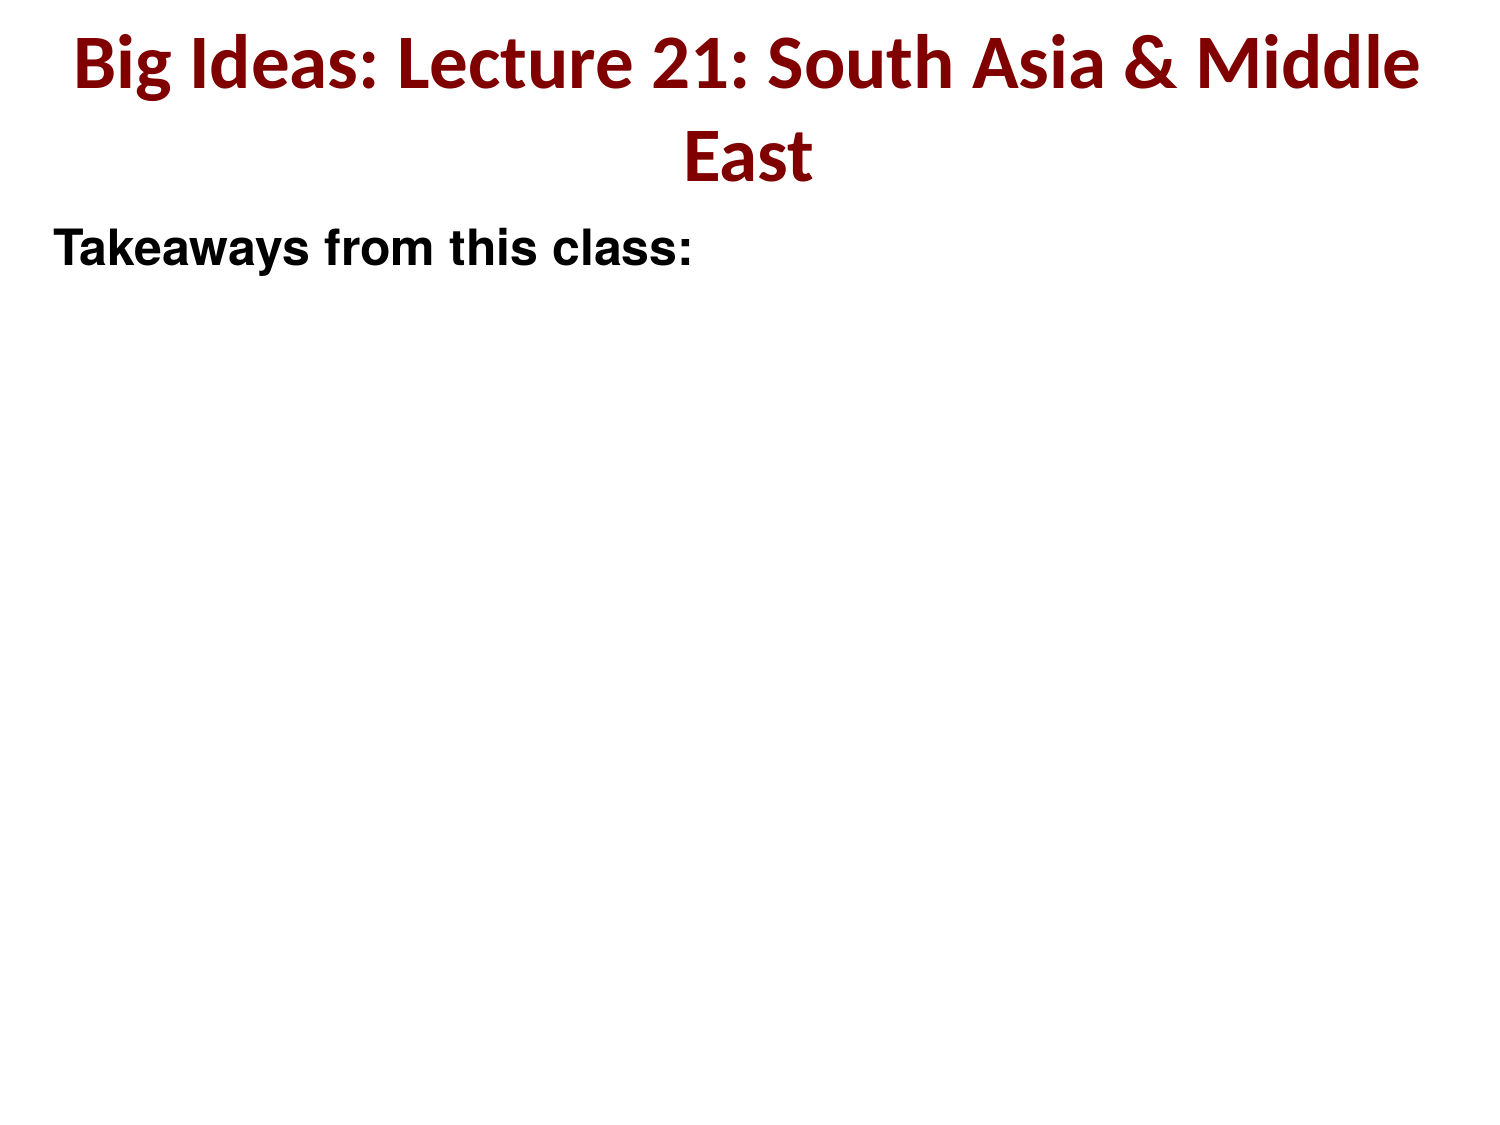

Big Ideas: Lecture 21: South Asia & Middle East
Takeaways from this class: